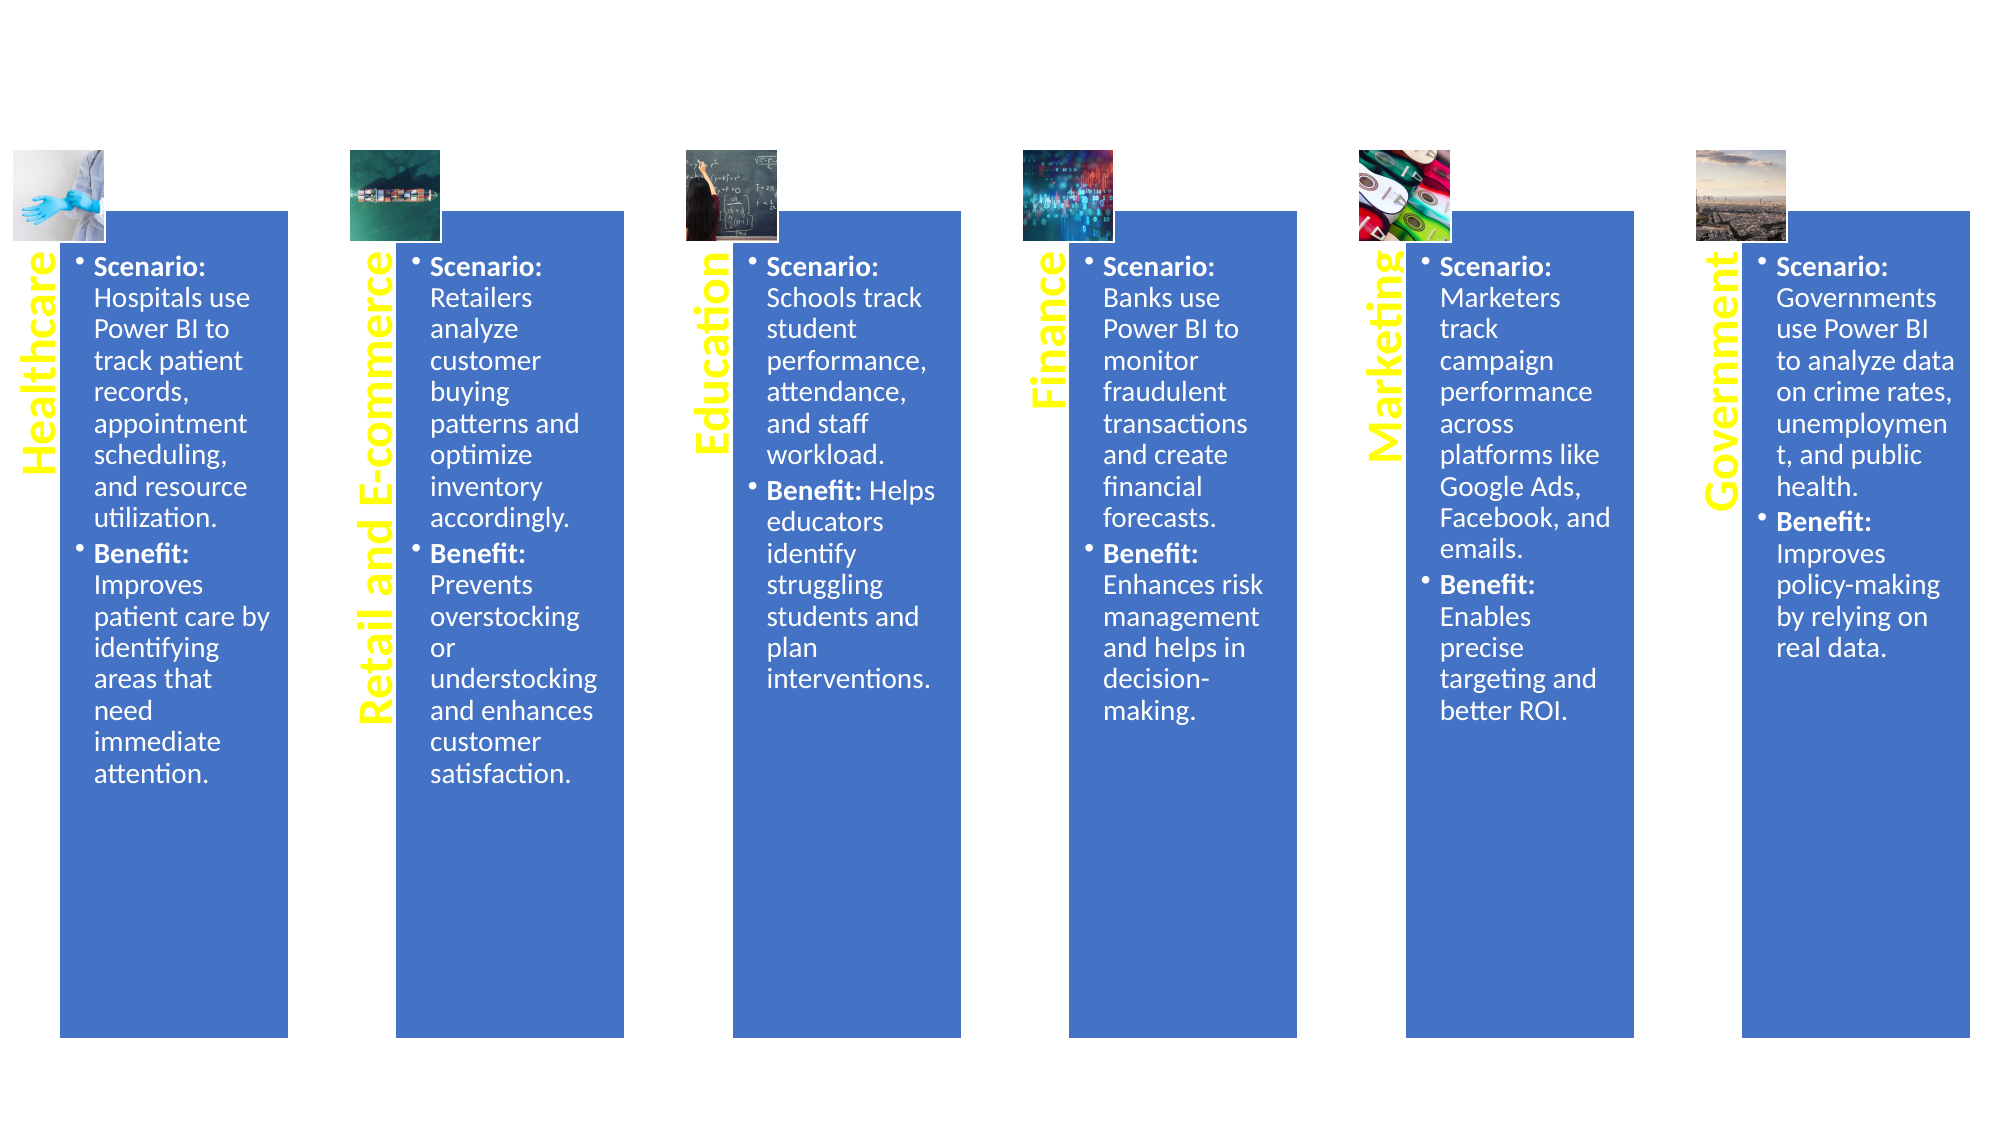

Healthcare
Scenario: Hospitals use Power BI to track patient records, appointment scheduling, and resource utilization.
Benefit: Improves patient care by identifying areas that need immediate attention.
Retail and E-commerce
Scenario: Retailers analyze customer buying patterns and optimize inventory accordingly.
Benefit: Prevents overstocking or understocking and enhances customer satisfaction.
Education
Scenario: Schools track student performance, attendance, and staff workload.
Benefit: Helps educators identify struggling students and plan interventions.
Finance
Scenario: Banks use Power BI to monitor fraudulent transactions and create financial forecasts.
Benefit: Enhances risk management and helps in decision-making.
Marketing
Scenario: Marketers track campaign performance across platforms like Google Ads, Facebook, and emails.
Benefit: Enables precise targeting and better ROI.
Government
Scenario: Governments use Power BI to analyze data on crime rates, unemployment, and public health.
Benefit: Improves policy-making by relying on real data.